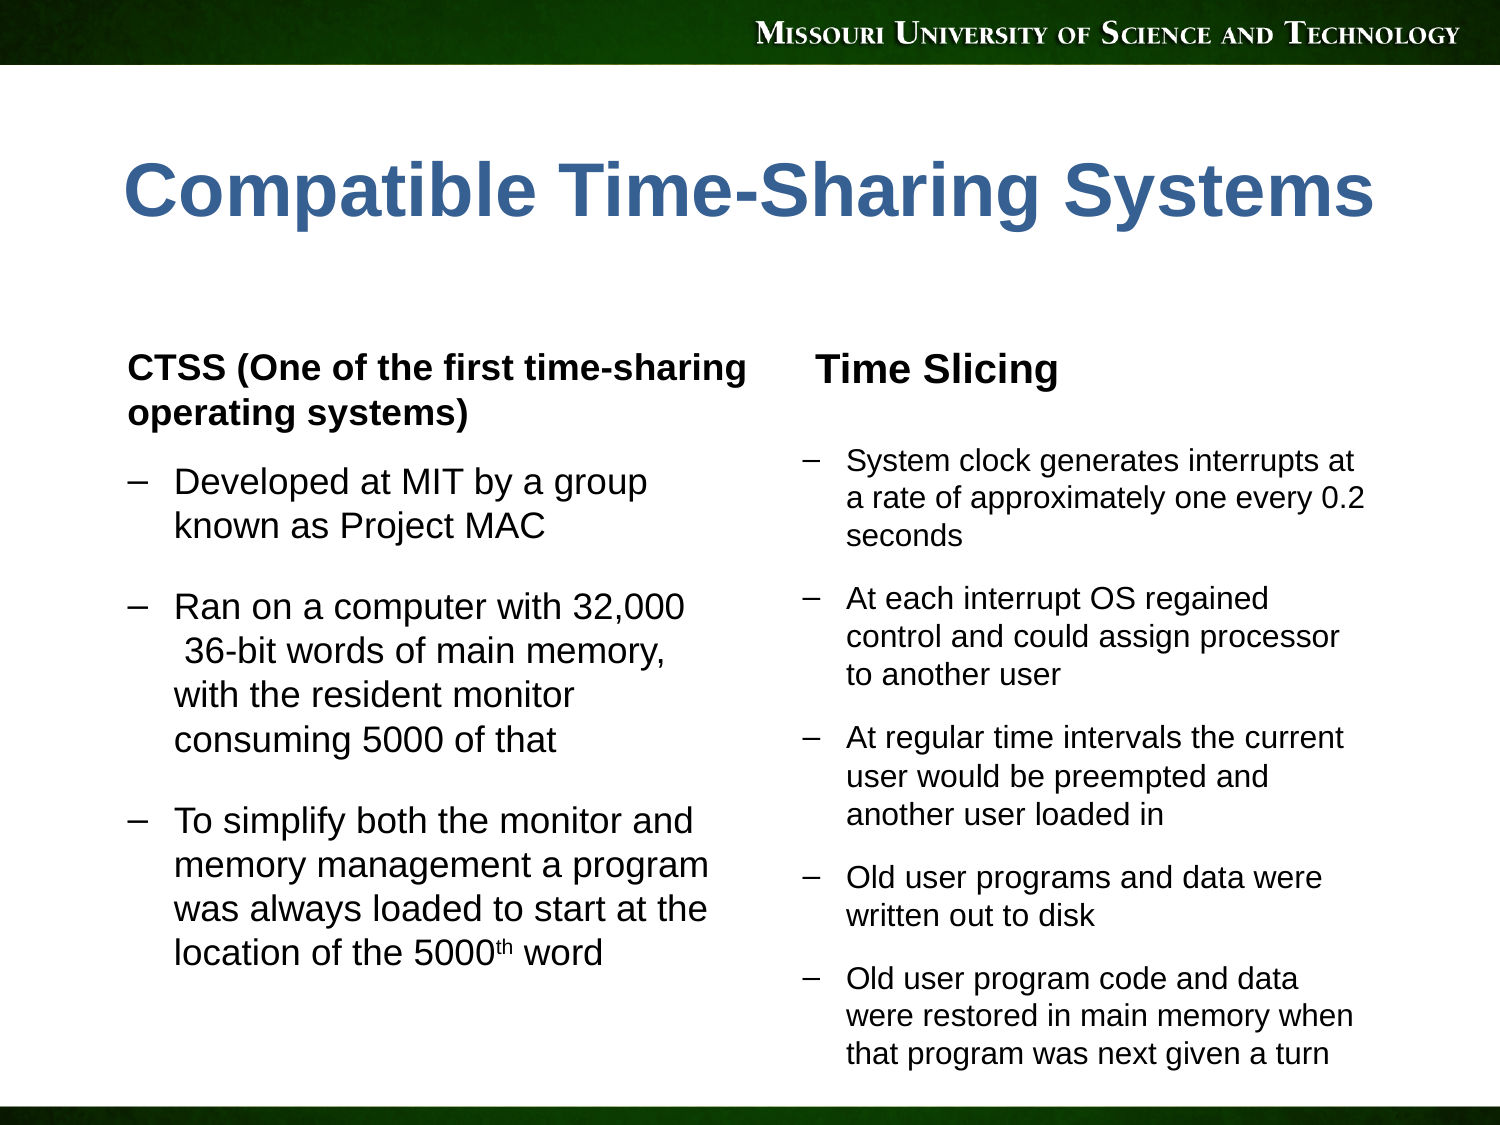

# Compatible Time-Sharing Systems
Time Slicing
CTSS (One of the first time-sharing operating systems)
System clock generates interrupts at a rate of approximately one every 0.2 seconds
At each interrupt OS regained control and could assign processor to another user
At regular time intervals the current user would be preempted and another user loaded in
Old user programs and data were written out to disk
Old user program code and data were restored in main memory when that program was next given a turn

Developed at MIT by a group known as Project MAC
Ran on a computer with 32,000     36-bit words of main memory, with the resident monitor consuming 5000 of that
To simplify both the monitor and memory management a program was always loaded to start at the location of the 5000th word